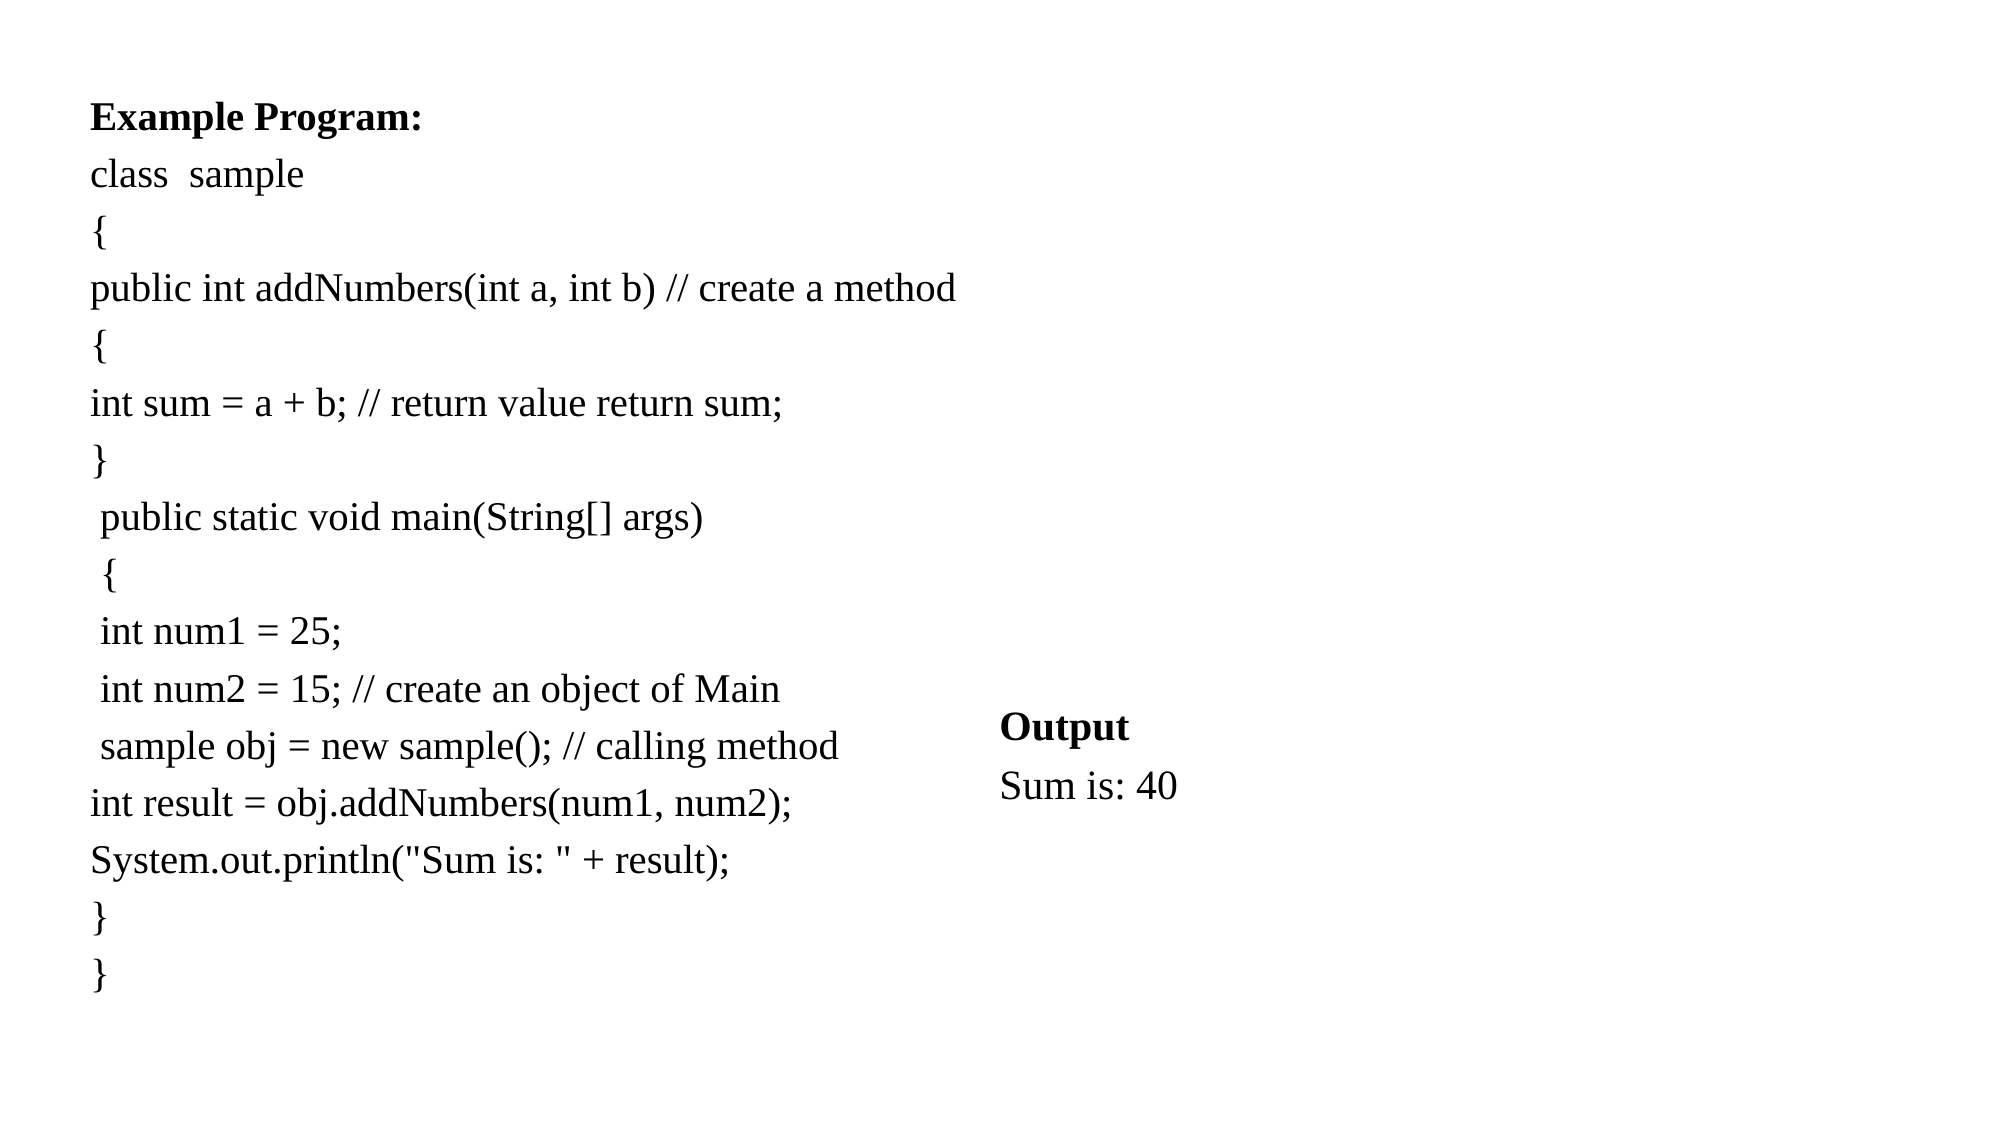

Example Program:
class  sample
{
public int addNumbers(int a, int b) // create a method
{
int sum = a + b; // return value return sum;
}
 public static void main(String[] args)
 {
 int num1 = 25;
 int num2 = 15; // create an object of Main
 sample obj = new sample(); // calling method
int result = obj.addNumbers(num1, num2);
System.out.println("Sum is: " + result);
}
}
Output
Sum is: 40